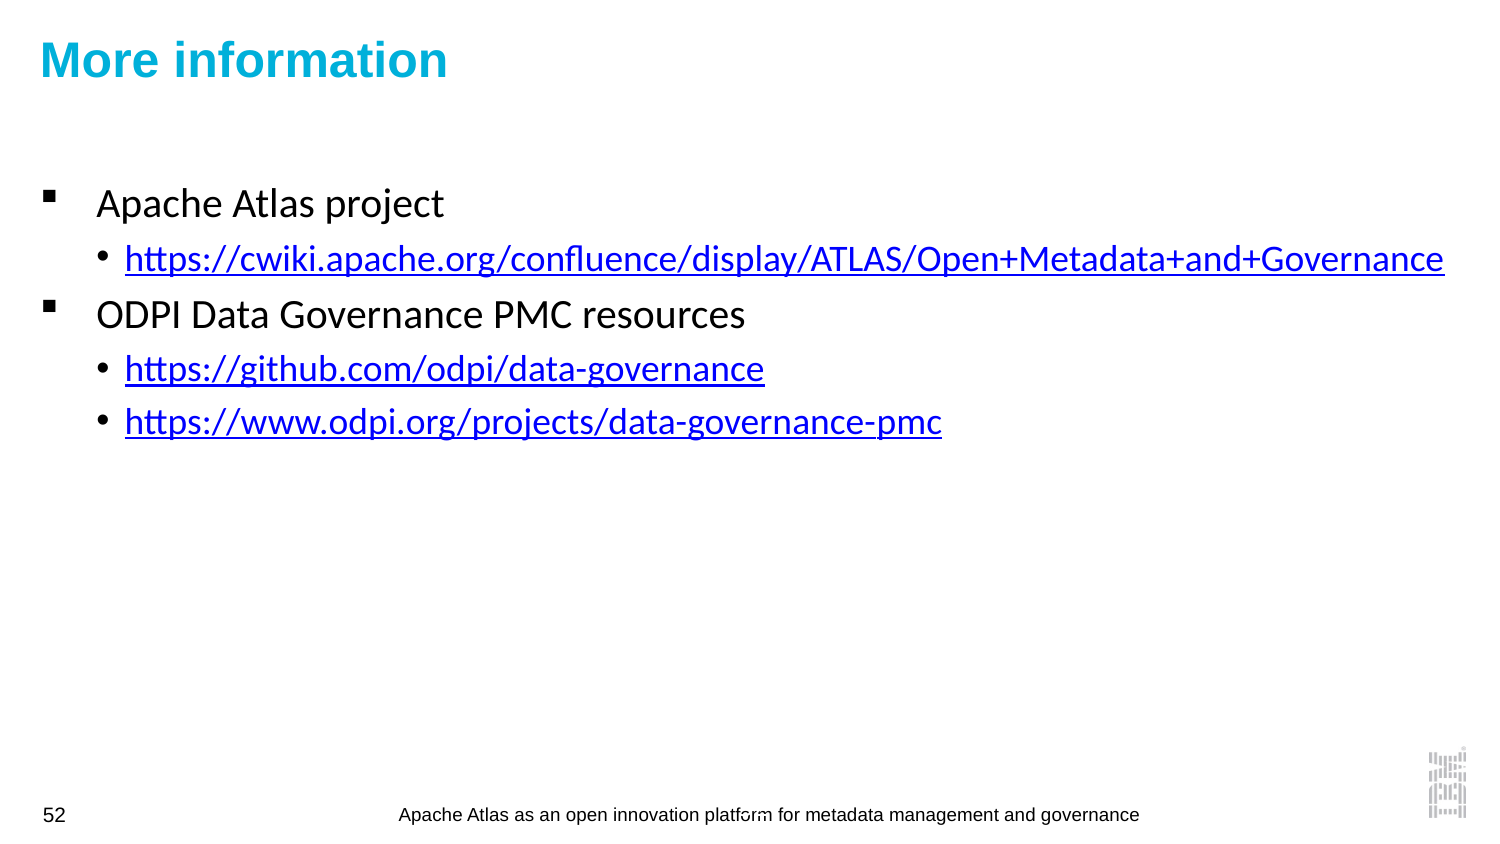

# More information
Apache Atlas project
https://cwiki.apache.org/confluence/display/ATLAS/Open+Metadata+and+Governance
ODPI Data Governance PMC resources
https://github.com/odpi/data-governance
https://www.odpi.org/projects/data-governance-pmc
52